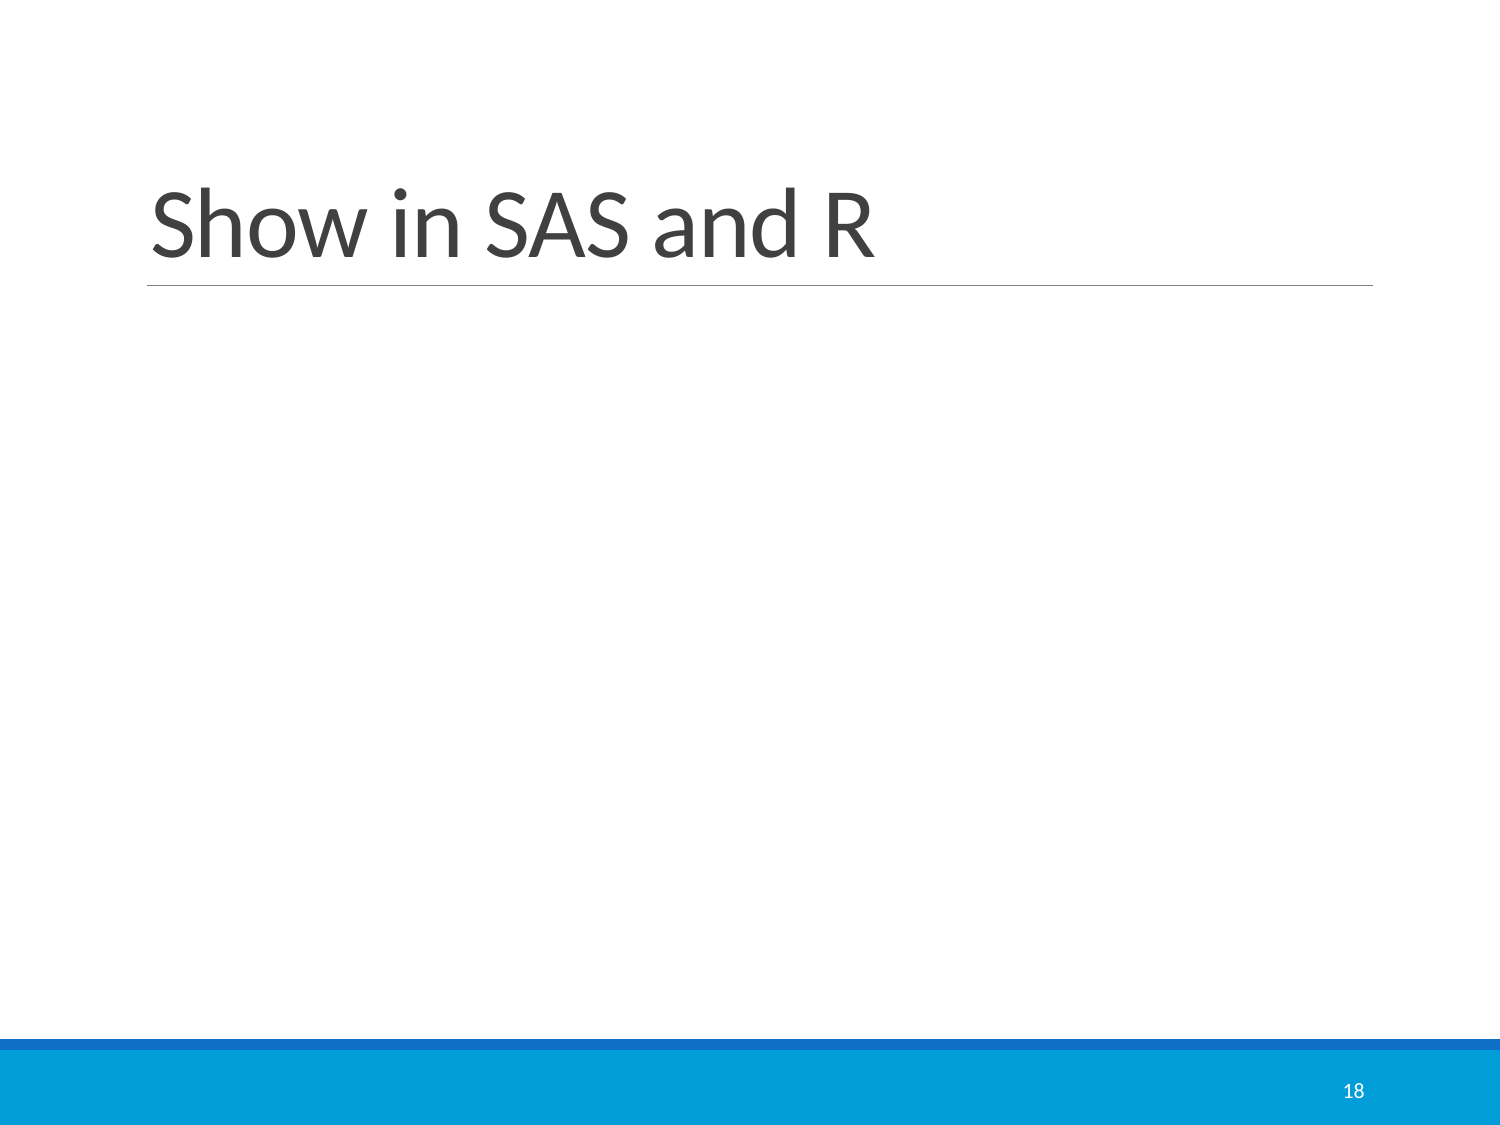

# Show in SAS and R

18